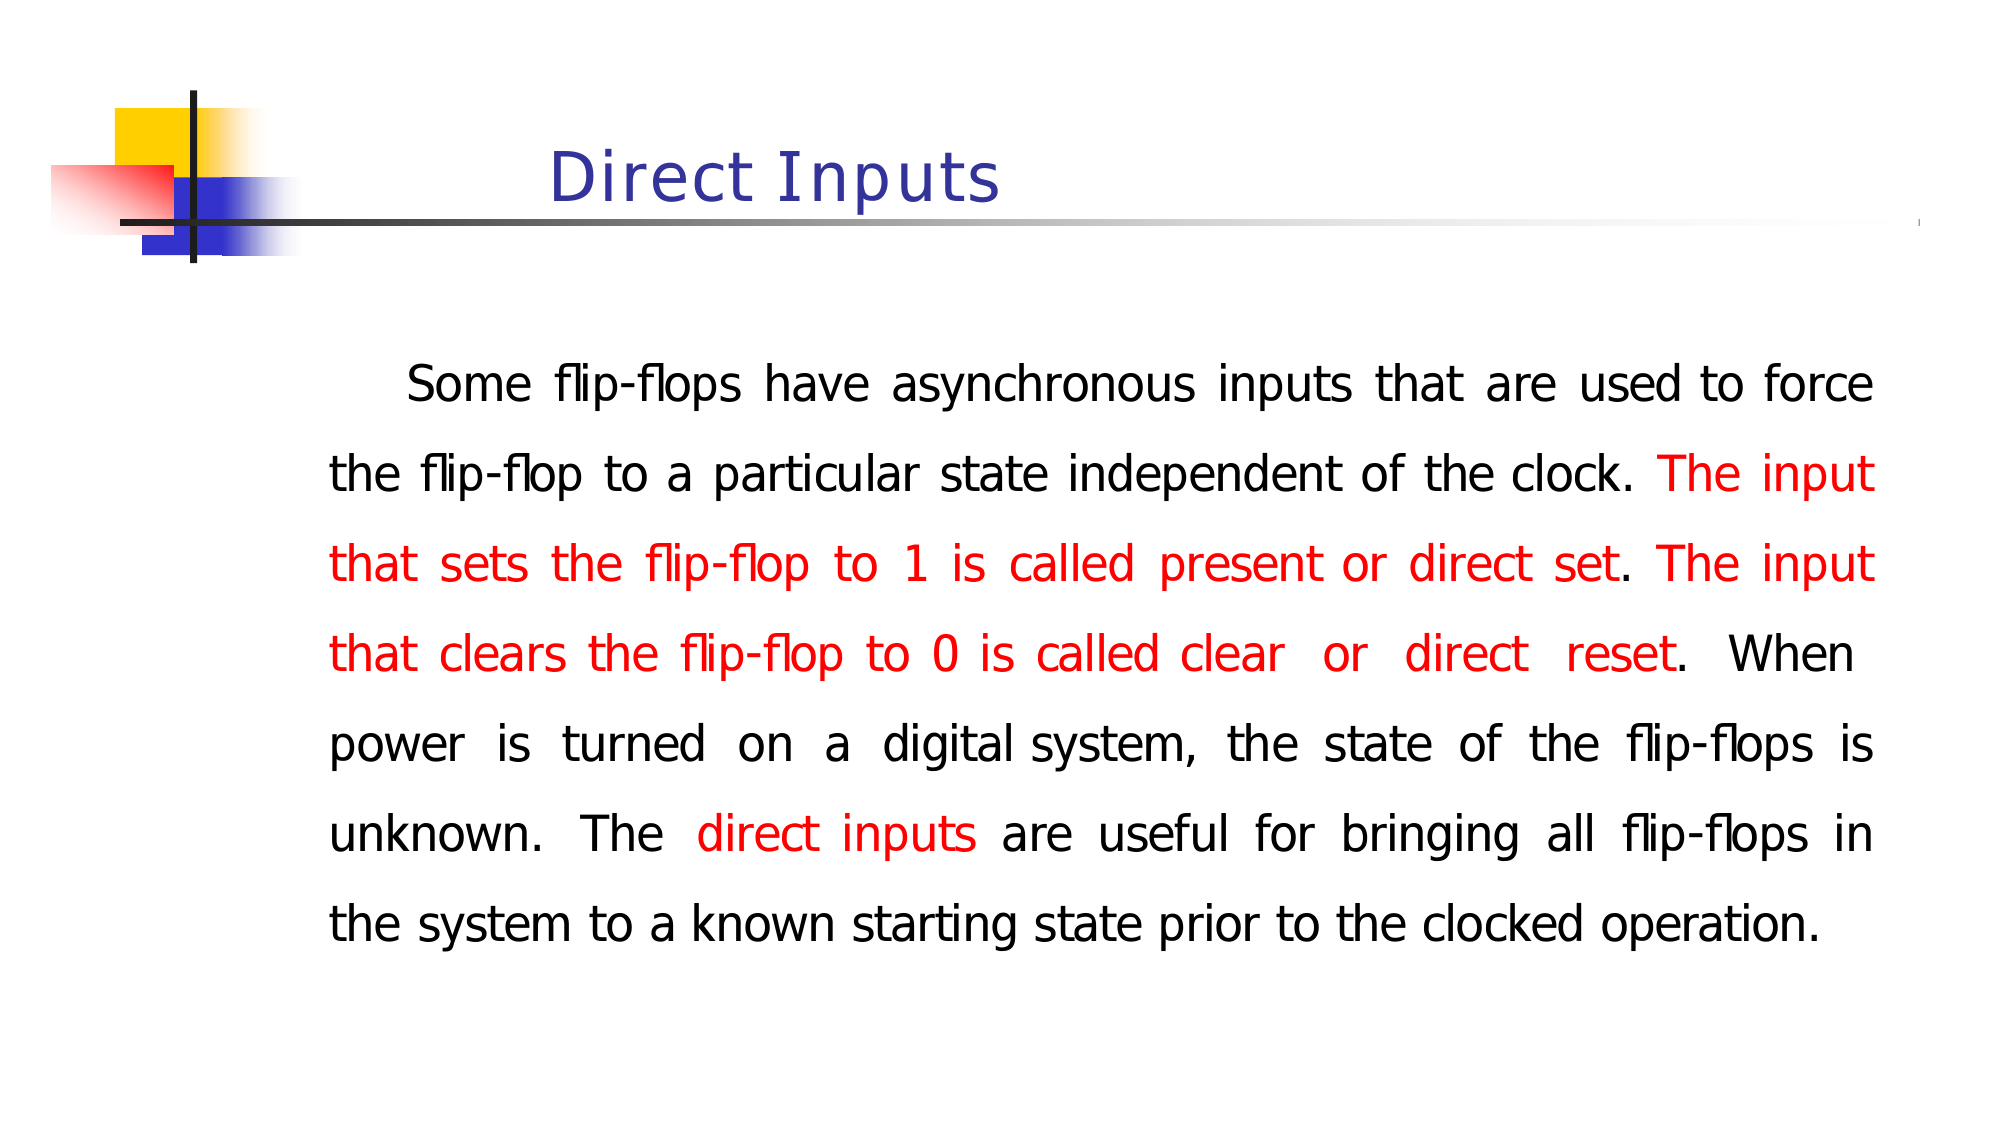

# Direct Inputs
Some flip-flops have asynchronous inputs that are used to force the flip-flop to a particular state independent of the clock. The input that sets the flip-flop to 1 is called present or direct set. The input that clears the flip-flop to 0 is called clear  or  direct  reset.  When  power  is  turned  on  a  digital system, the state of the flip-flops is unknown. The direct inputs are useful for bringing all flip-flops in the system to a known starting state prior to the clocked operation.
23